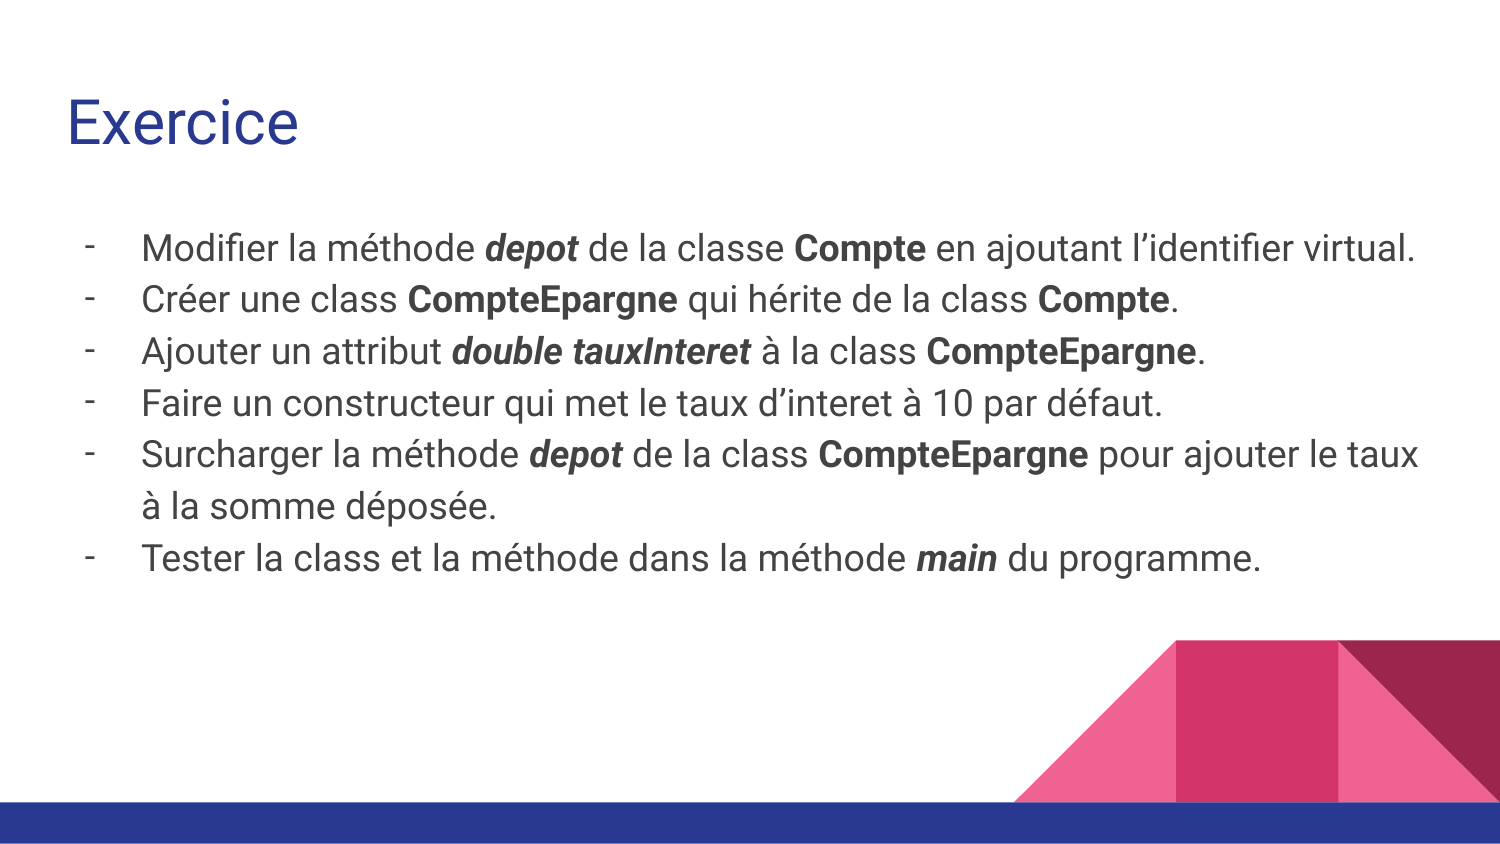

# Exercice
Modifier la méthode depot de la classe Compte en ajoutant l’identifier virtual.
Créer une class CompteEpargne qui hérite de la class Compte.
Ajouter un attribut double tauxInteret à la class CompteEpargne.
Faire un constructeur qui met le taux d’interet à 10 par défaut.
Surcharger la méthode depot de la class CompteEpargne pour ajouter le taux à la somme déposée.
Tester la class et la méthode dans la méthode main du programme.